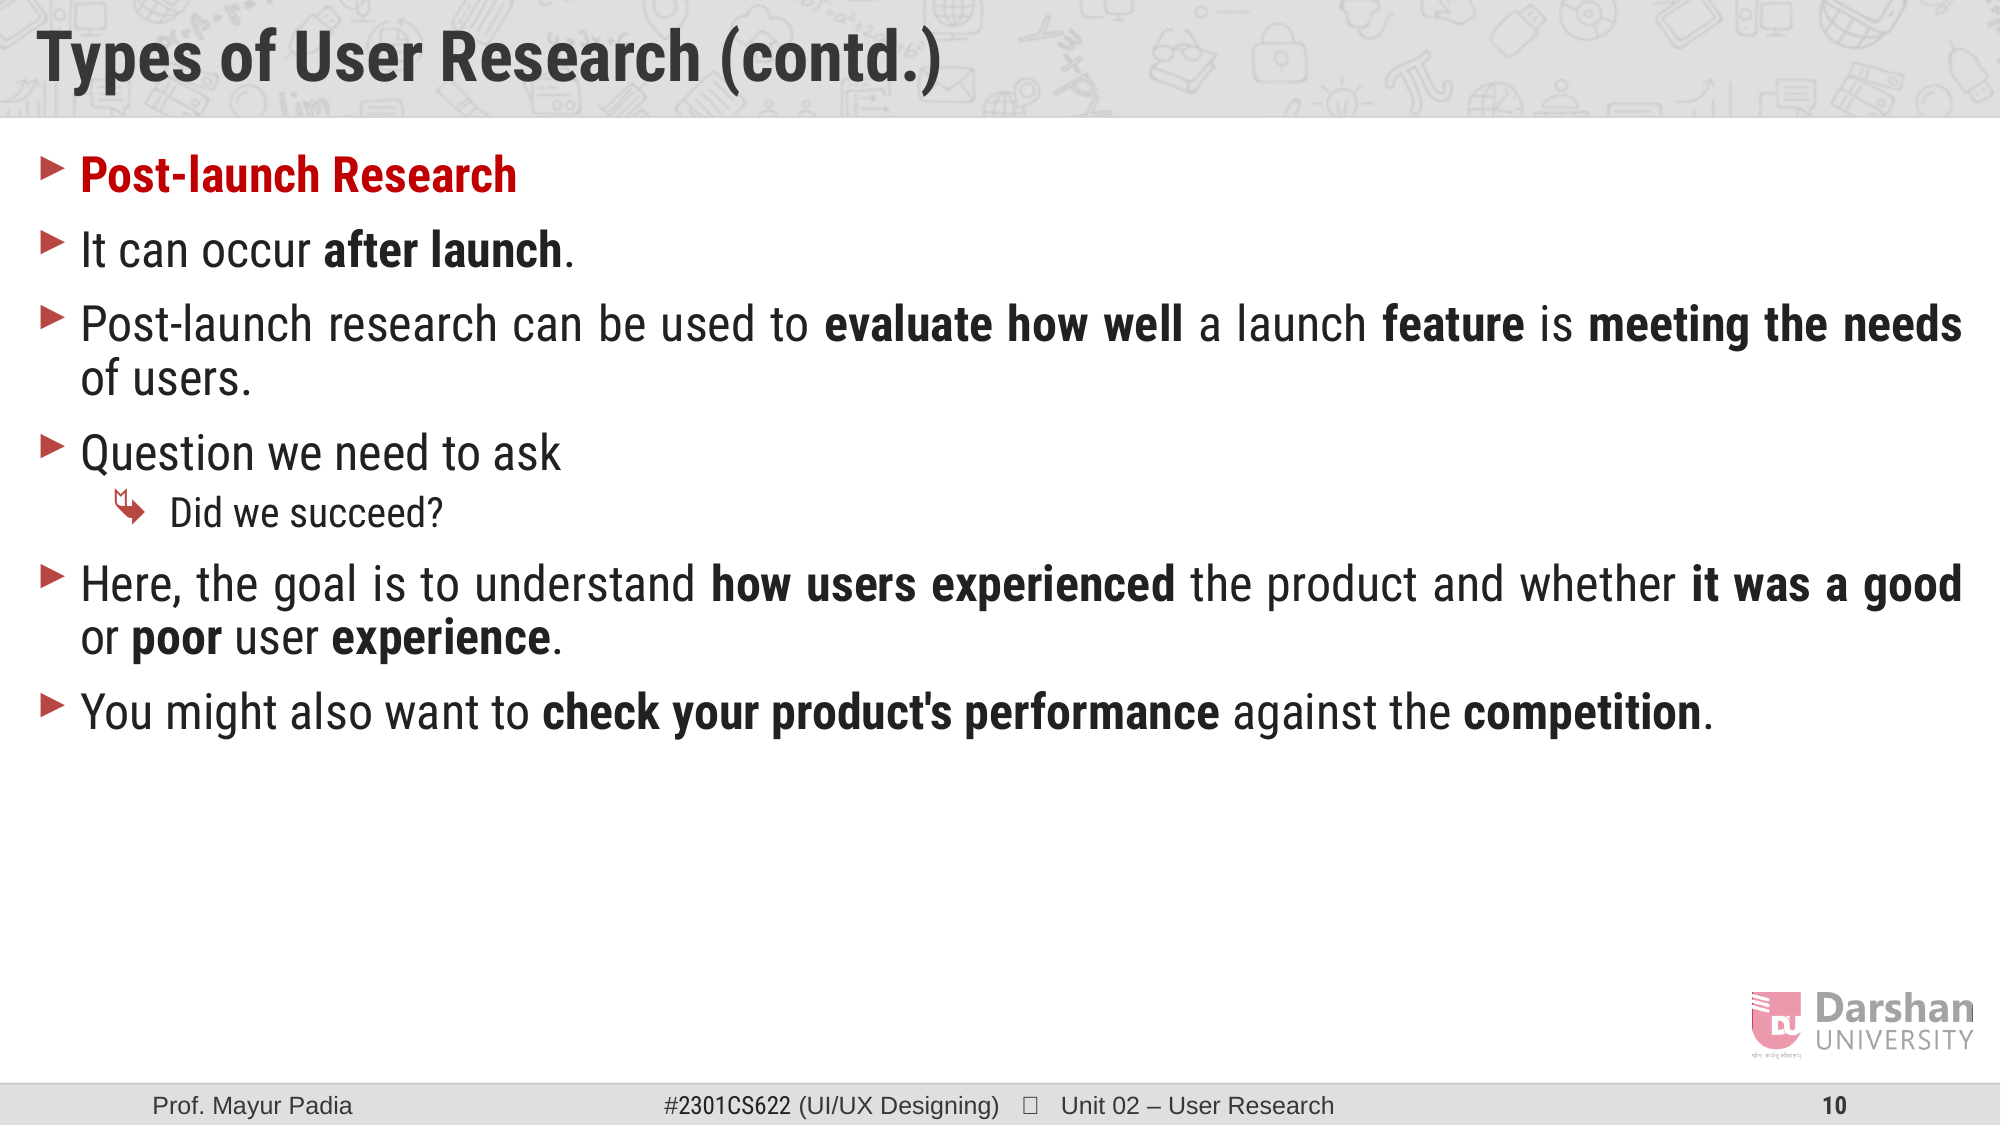

# Types of User Research (contd.)
Post-launch Research
It can occur after launch.
Post-launch research can be used to evaluate how well a launch feature is meeting the needs of users.
Question we need to ask
Did we succeed?
Here, the goal is to understand how users experienced the product and whether it was a good or poor user experience.
You might also want to check your product's performance against the competition.